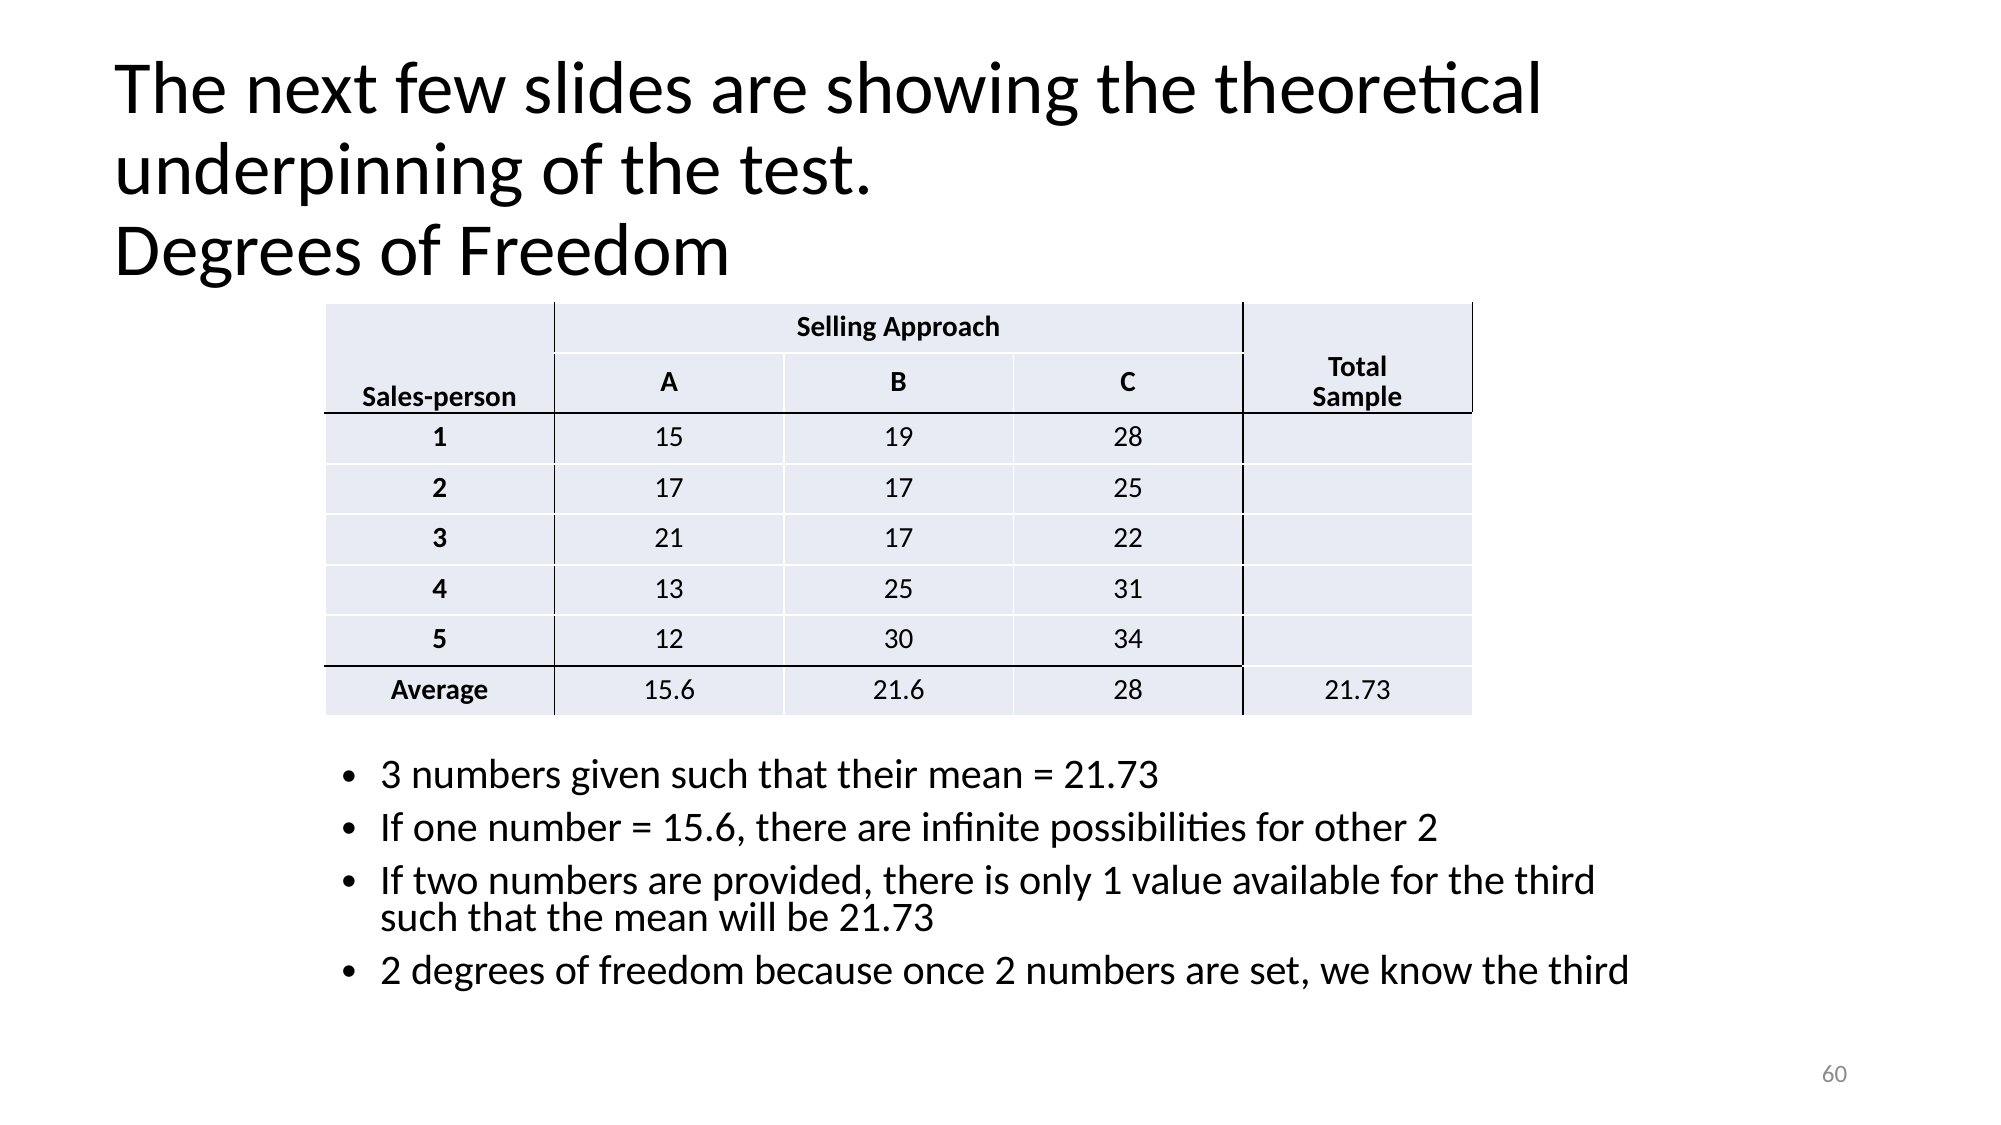

# The next few slides are showing the theoretical underpinning of the test. Degrees of Freedom
| Sales-person | Selling Approach |  |  | Total Sample |
| --- | --- | --- | --- | --- |
|  | A | B | C |  |
| 1 | 15 | 19 | 28 |  |
| 2 | 17 | 17 | 25 |  |
| 3 | 21 | 17 | 22 |  |
| 4 | 13 | 25 | 31 |  |
| 5 | 12 | 30 | 34 |  |
| Average | 15.6 | 21.6 | 28 | 21.73 |
3 numbers given such that their mean = 21.73
If one number = 15.6, there are infinite possibilities for other 2
If two numbers are provided, there is only 1 value available for the third such that the mean will be 21.73
2 degrees of freedom because once 2 numbers are set, we know the third

60